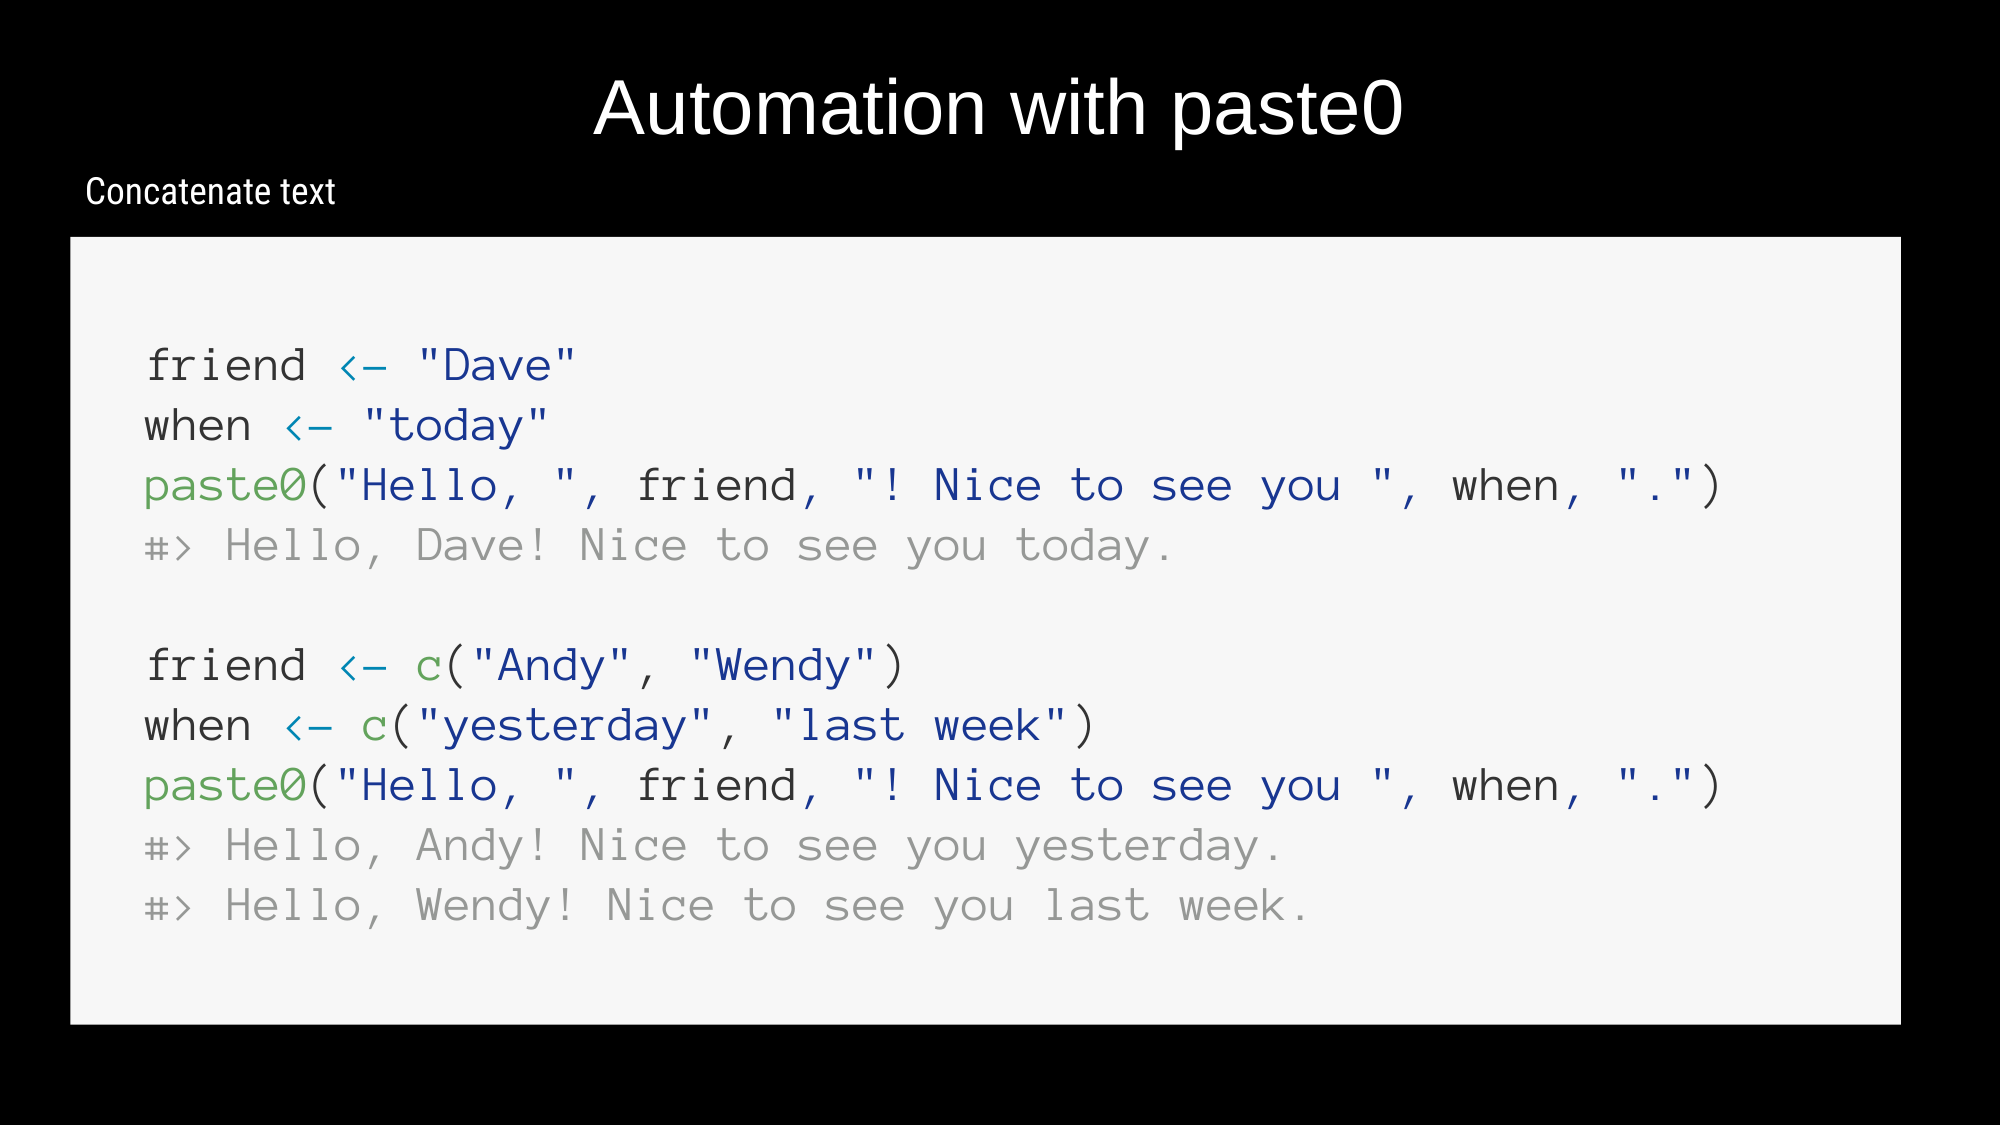

# Automation with paste0
Concatenate text
friend <- "Dave"
when <- "today"
paste0("Hello, ", friend, "! Nice to see you ", when, ".")
#> Hello, Dave! Nice to see you today.

friend <- c("Andy", "Wendy")
when <- c("yesterday", "last week")
paste0("Hello, ", friend, "! Nice to see you ", when, ".")
#> Hello, Andy! Nice to see you yesterday.
#> Hello, Wendy! Nice to see you last week.